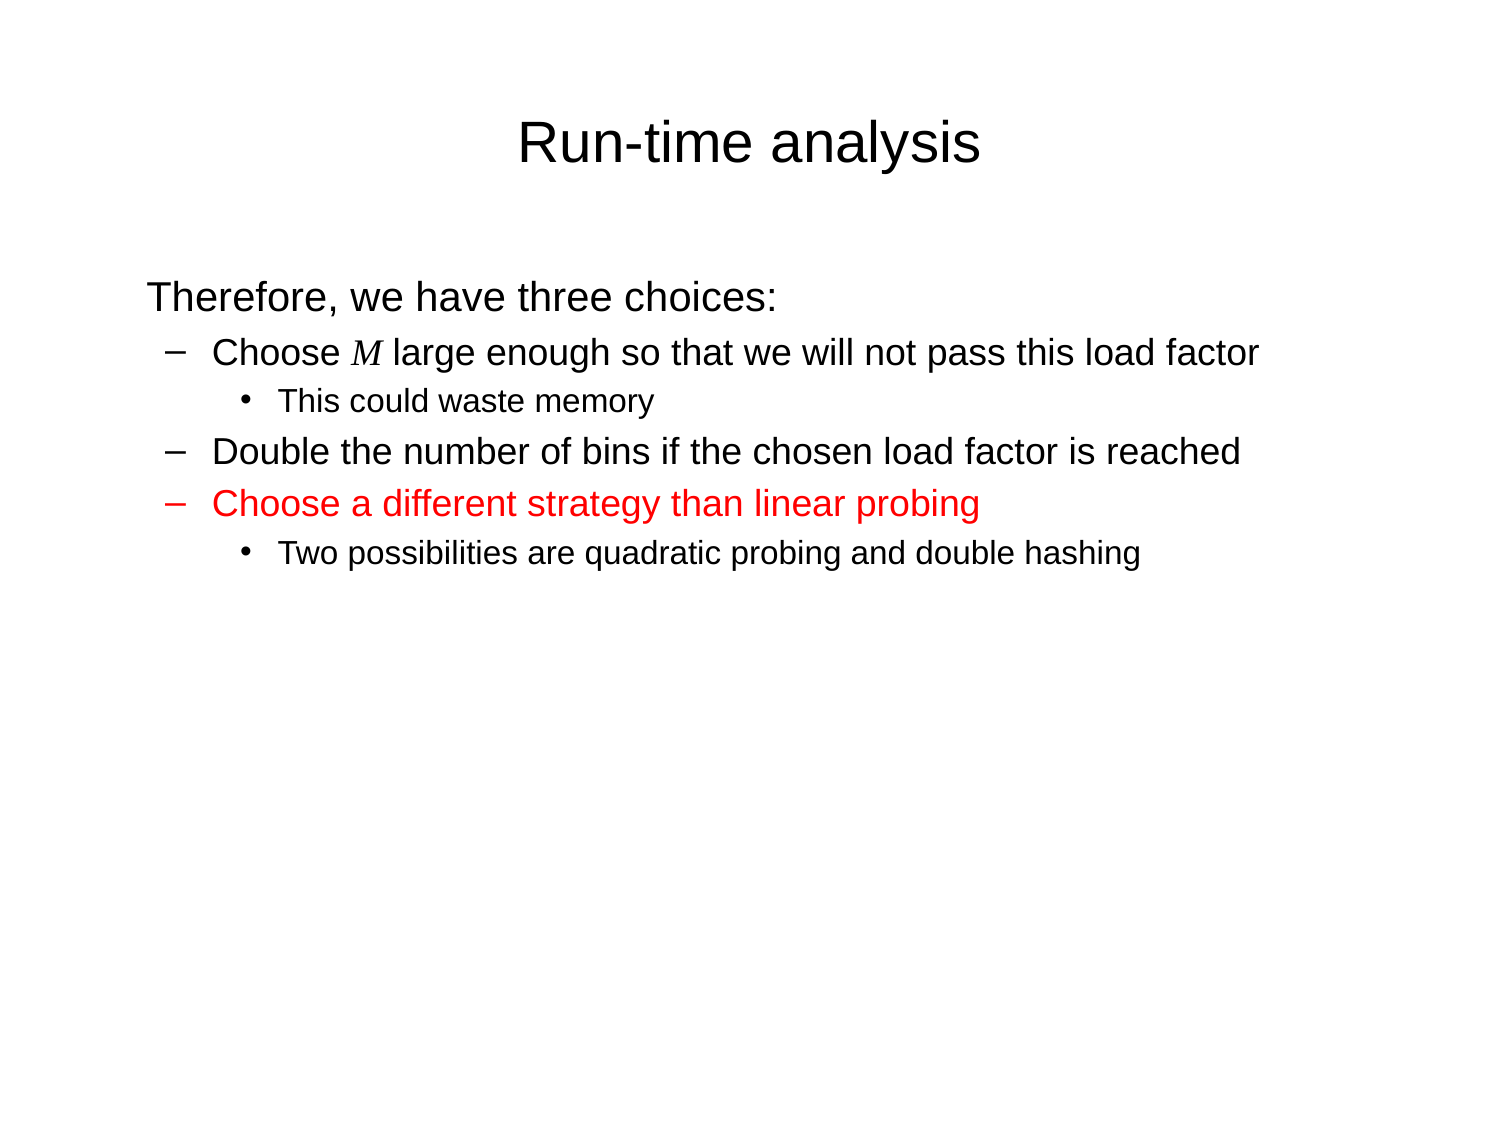

# Run-time analysis
	Therefore, we have three choices:
Choose M large enough so that we will not pass this load factor
This could waste memory
Double the number of bins if the chosen load factor is reached
Choose a different strategy than linear probing
Two possibilities are quadratic probing and double hashing